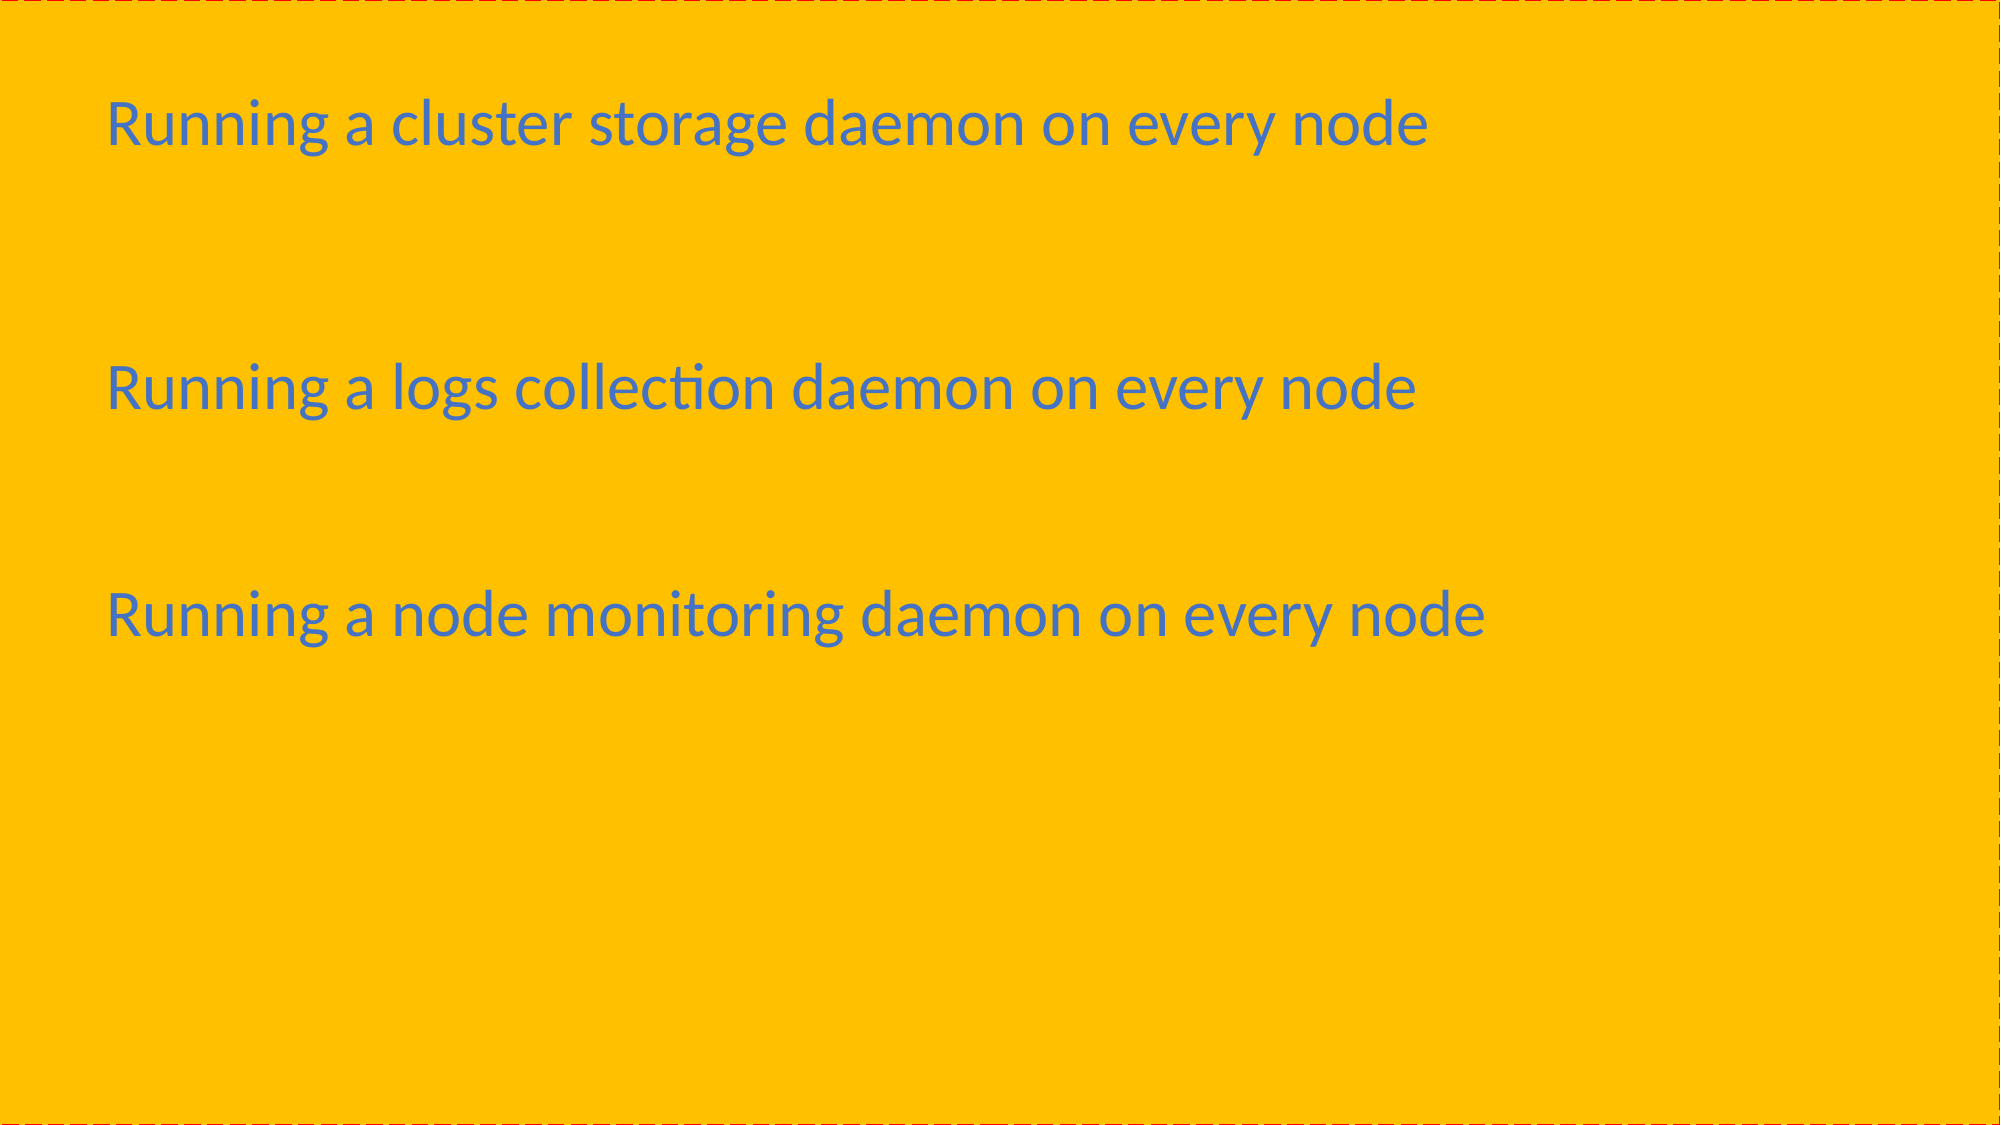

Running a cluster storage daemon on every node
Running a logs collection daemon on every node
Running a node monitoring daemon on every node